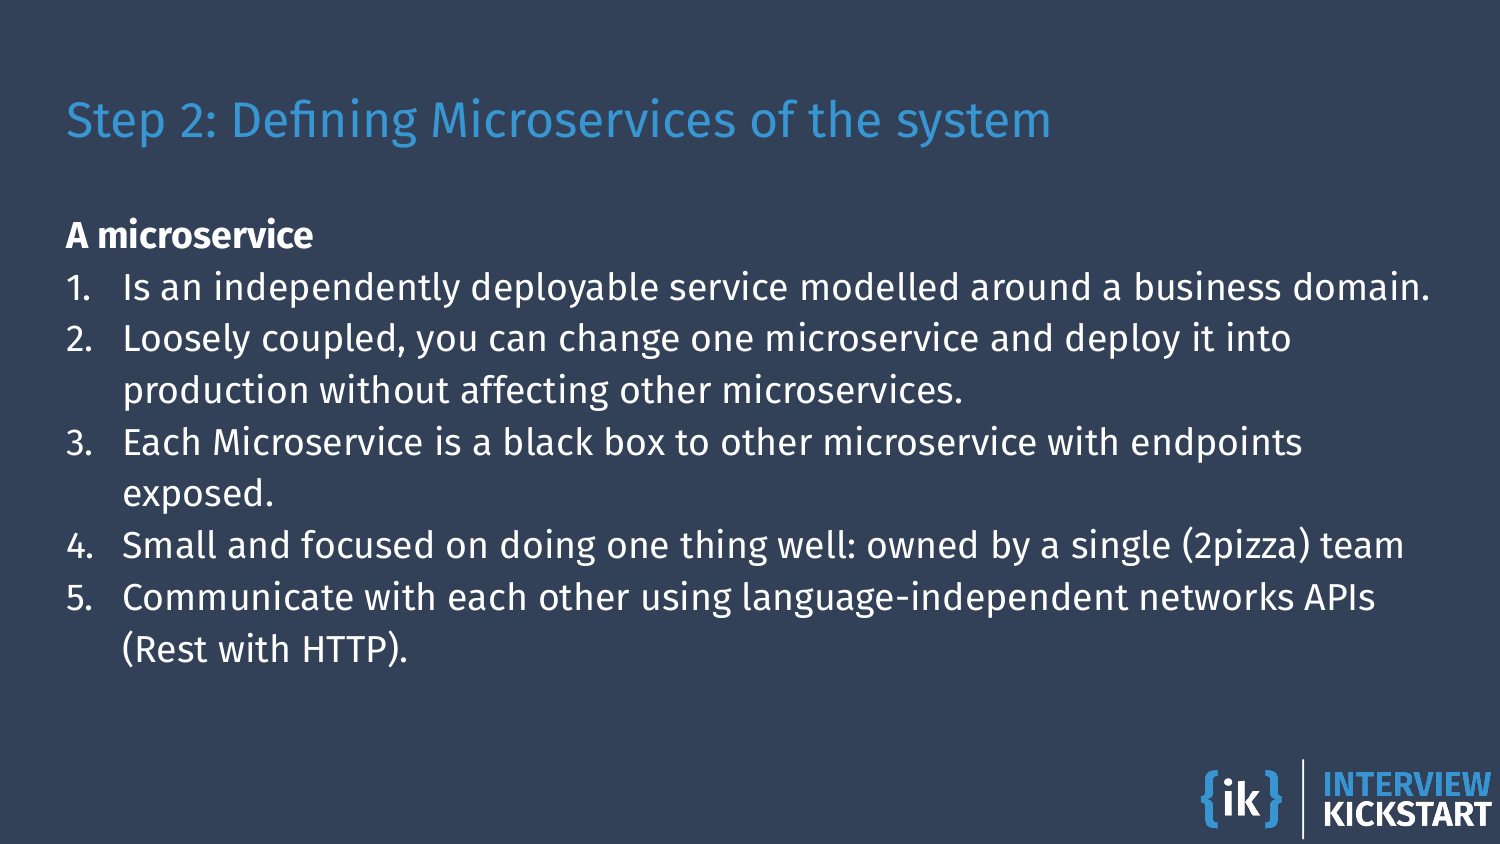

# Step 2: Defining Microservices of the system
A microservice
Is an independently deployable service modelled around a business domain.
Loosely coupled, you can change one microservice and deploy it into production without affecting other microservices.
Each Microservice is a black box to other microservice with endpoints exposed.
Small and focused on doing one thing well: owned by a single (2pizza) team
Communicate with each other using language-independent networks APIs (Rest with HTTP).